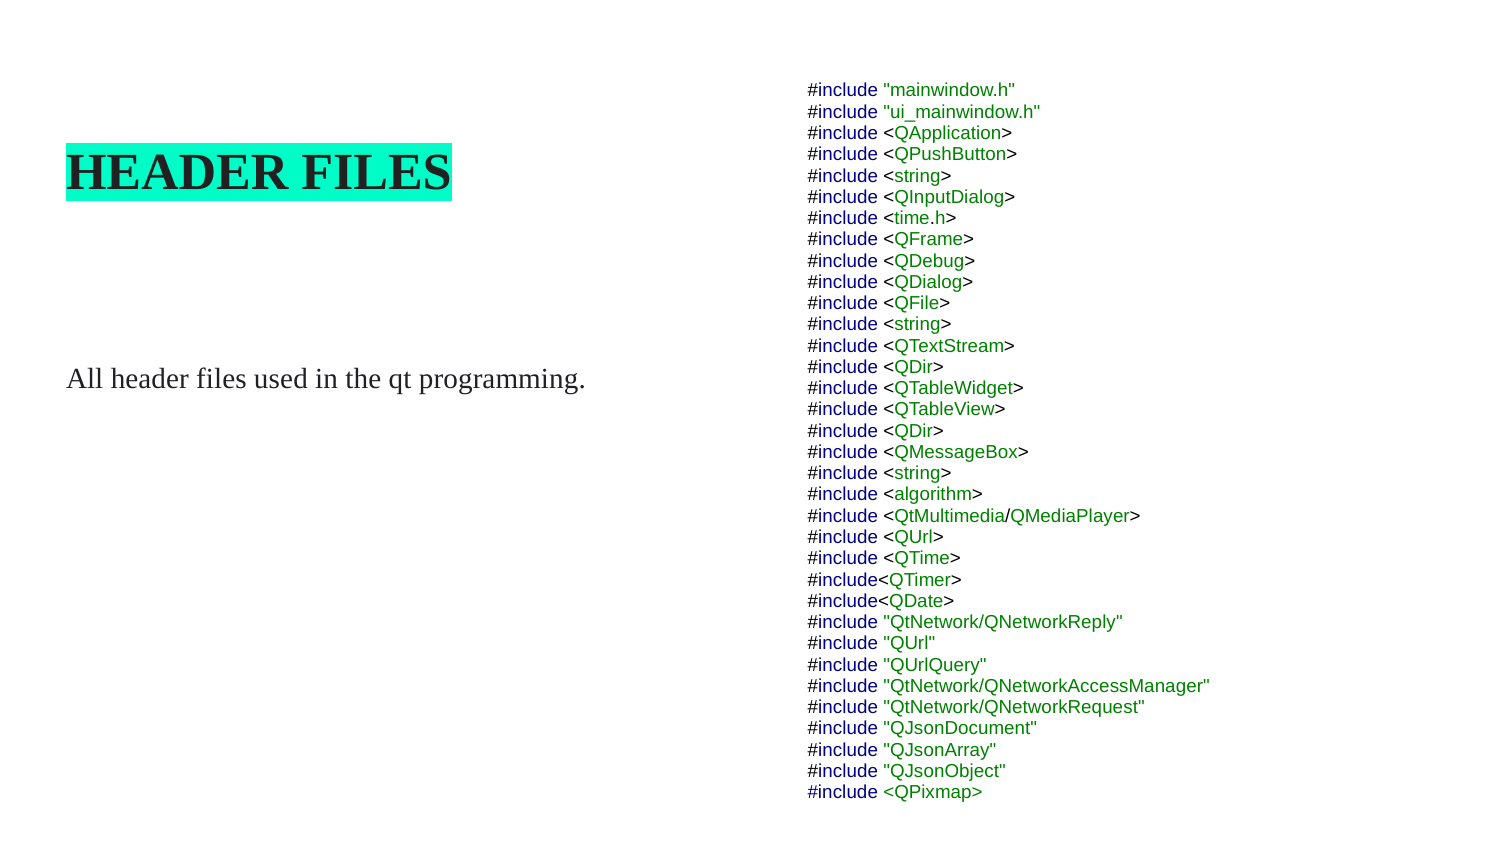

#include "mainwindow.h"
#include "ui_mainwindow.h"
#include <QApplication>
#include <QPushButton>
#include <string>
#include <QInputDialog>
#include <time.h>
#include <QFrame>
#include <QDebug>
#include <QDialog>
#include <QFile>
#include <string>
#include <QTextStream>
#include <QDir>
#include <QTableWidget>
#include <QTableView>
#include <QDir>
#include <QMessageBox>
#include <string>
#include <algorithm>
#include <QtMultimedia/QMediaPlayer>
#include <QUrl>
#include <QTime>
#include<QTimer>
#include<QDate>
#include "QtNetwork/QNetworkReply"
#include "QUrl"
#include "QUrlQuery"
#include "QtNetwork/QNetworkAccessManager"
#include "QtNetwork/QNetworkRequest"
#include "QJsonDocument"
#include "QJsonArray"
#include "QJsonObject"
#include <QPixmap>

# HEADER FILES

All header files used in the qt programming.